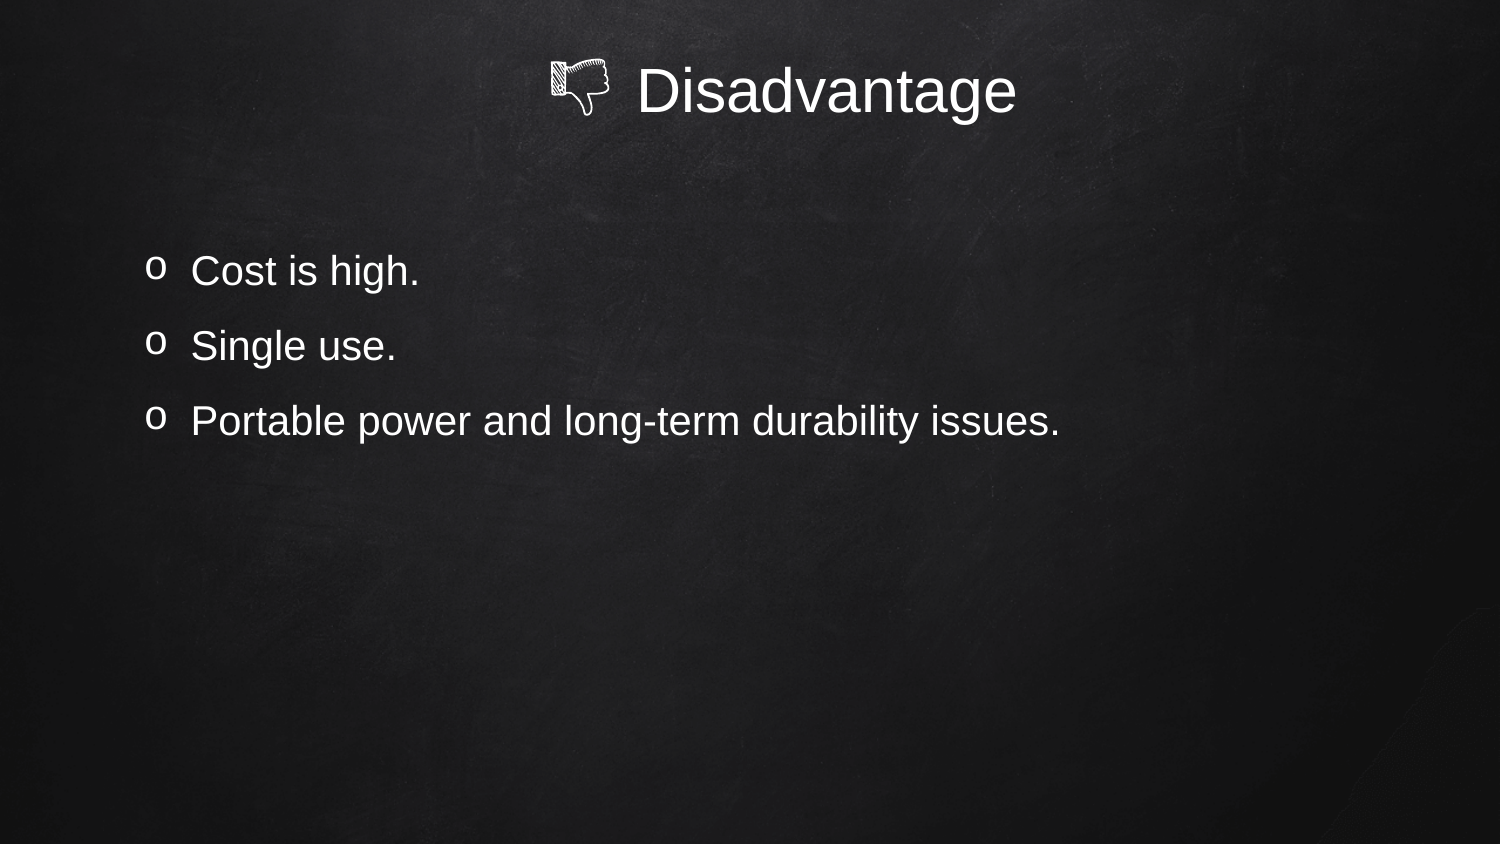

Disadvantage

 Cost is high.
 Single use.
 Portable power and long-term durability issues.